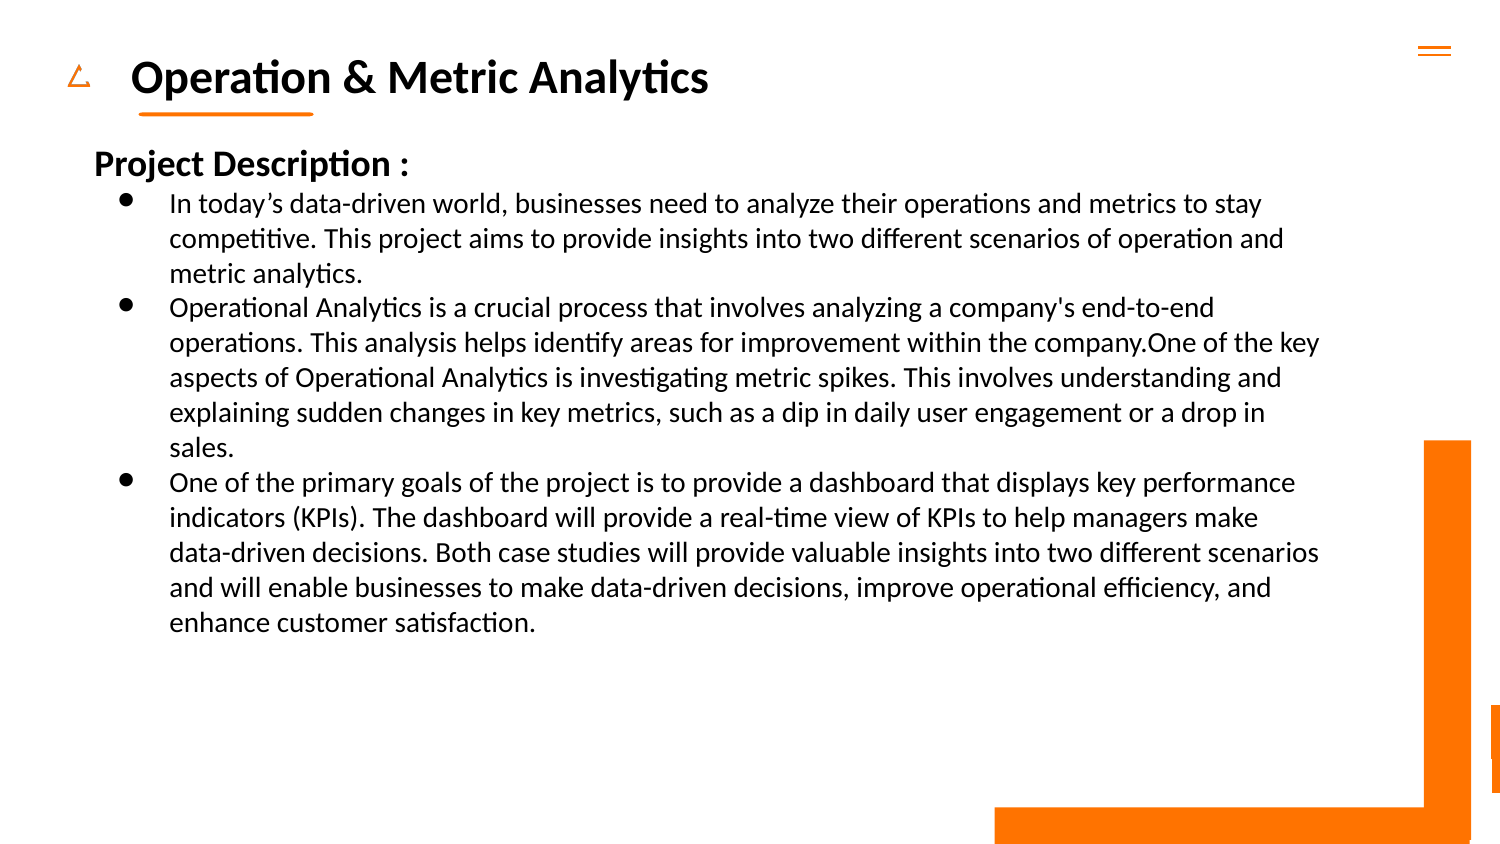

Operation & Metric Analytics

Project Description :
In today’s data-driven world, businesses need to analyze their operations and metrics to stay competitive. This project aims to provide insights into two different scenarios of operation and metric analytics.
Operational Analytics is a crucial process that involves analyzing a company's end-to-end operations. This analysis helps identify areas for improvement within the company.One of the key aspects of Operational Analytics is investigating metric spikes. This involves understanding and explaining sudden changes in key metrics, such as a dip in daily user engagement or a drop in sales.
One of the primary goals of the project is to provide a dashboard that displays key performance indicators (KPIs). The dashboard will provide a real-time view of KPIs to help managers make data-driven decisions. Both case studies will provide valuable insights into two different scenarios and will enable businesses to make data-driven decisions, improve operational efficiency, and enhance customer satisfaction.